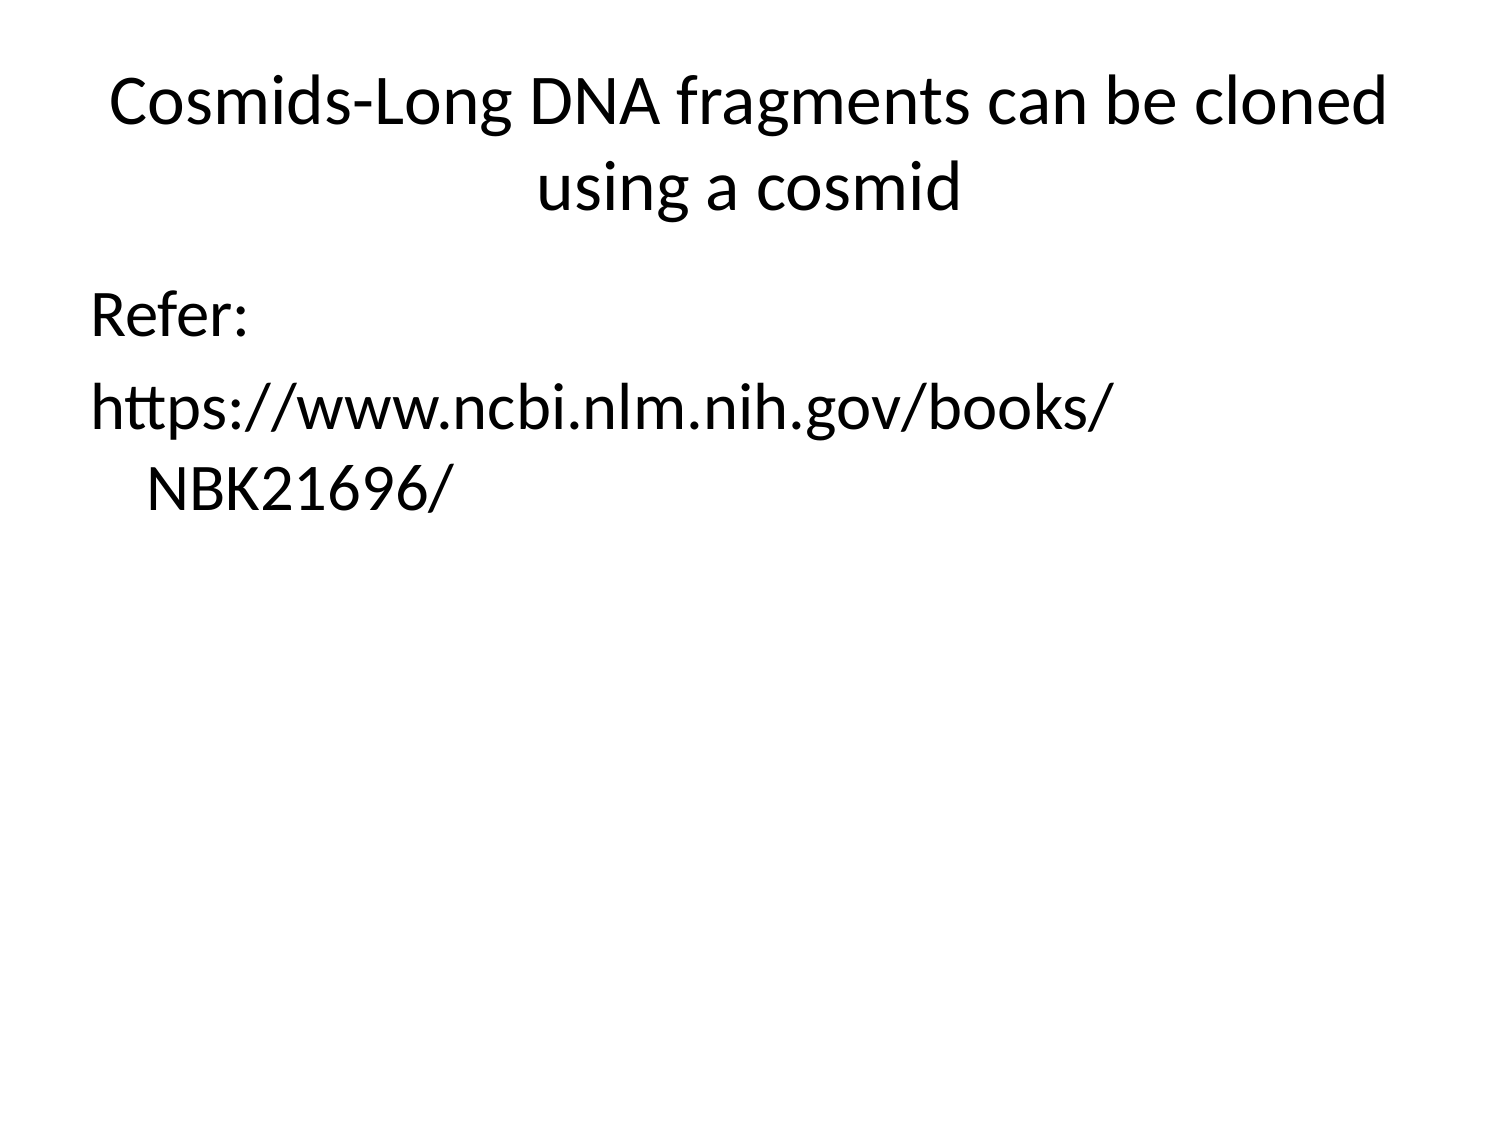

# Cosmids-Long DNA fragments can be cloned using a cosmid
Refer:
https://www.ncbi.nlm.nih.gov/books/NBK21696/